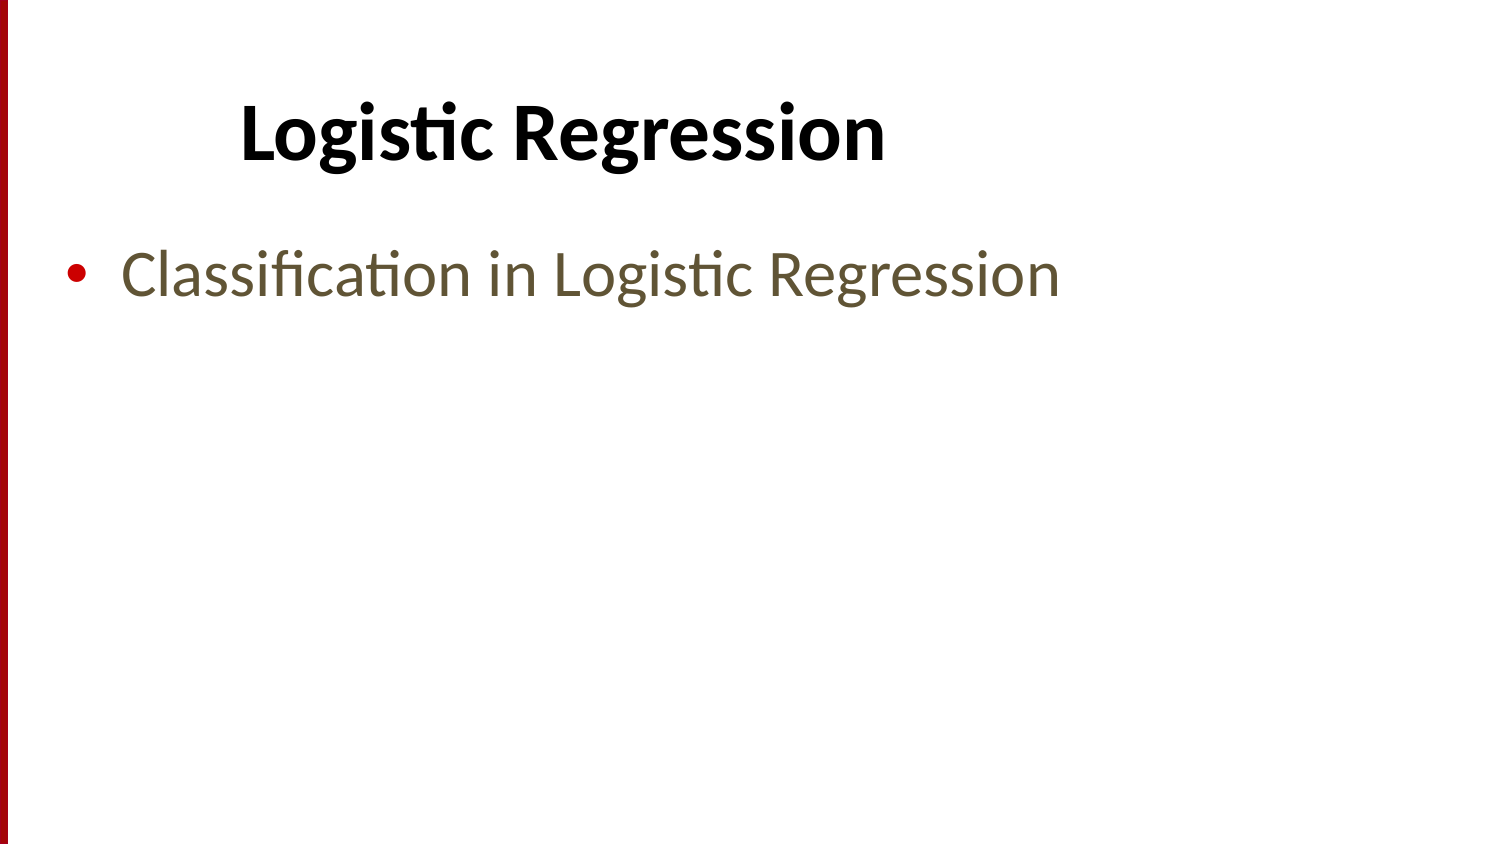

# Logistic Regression
Classification in Logistic Regression